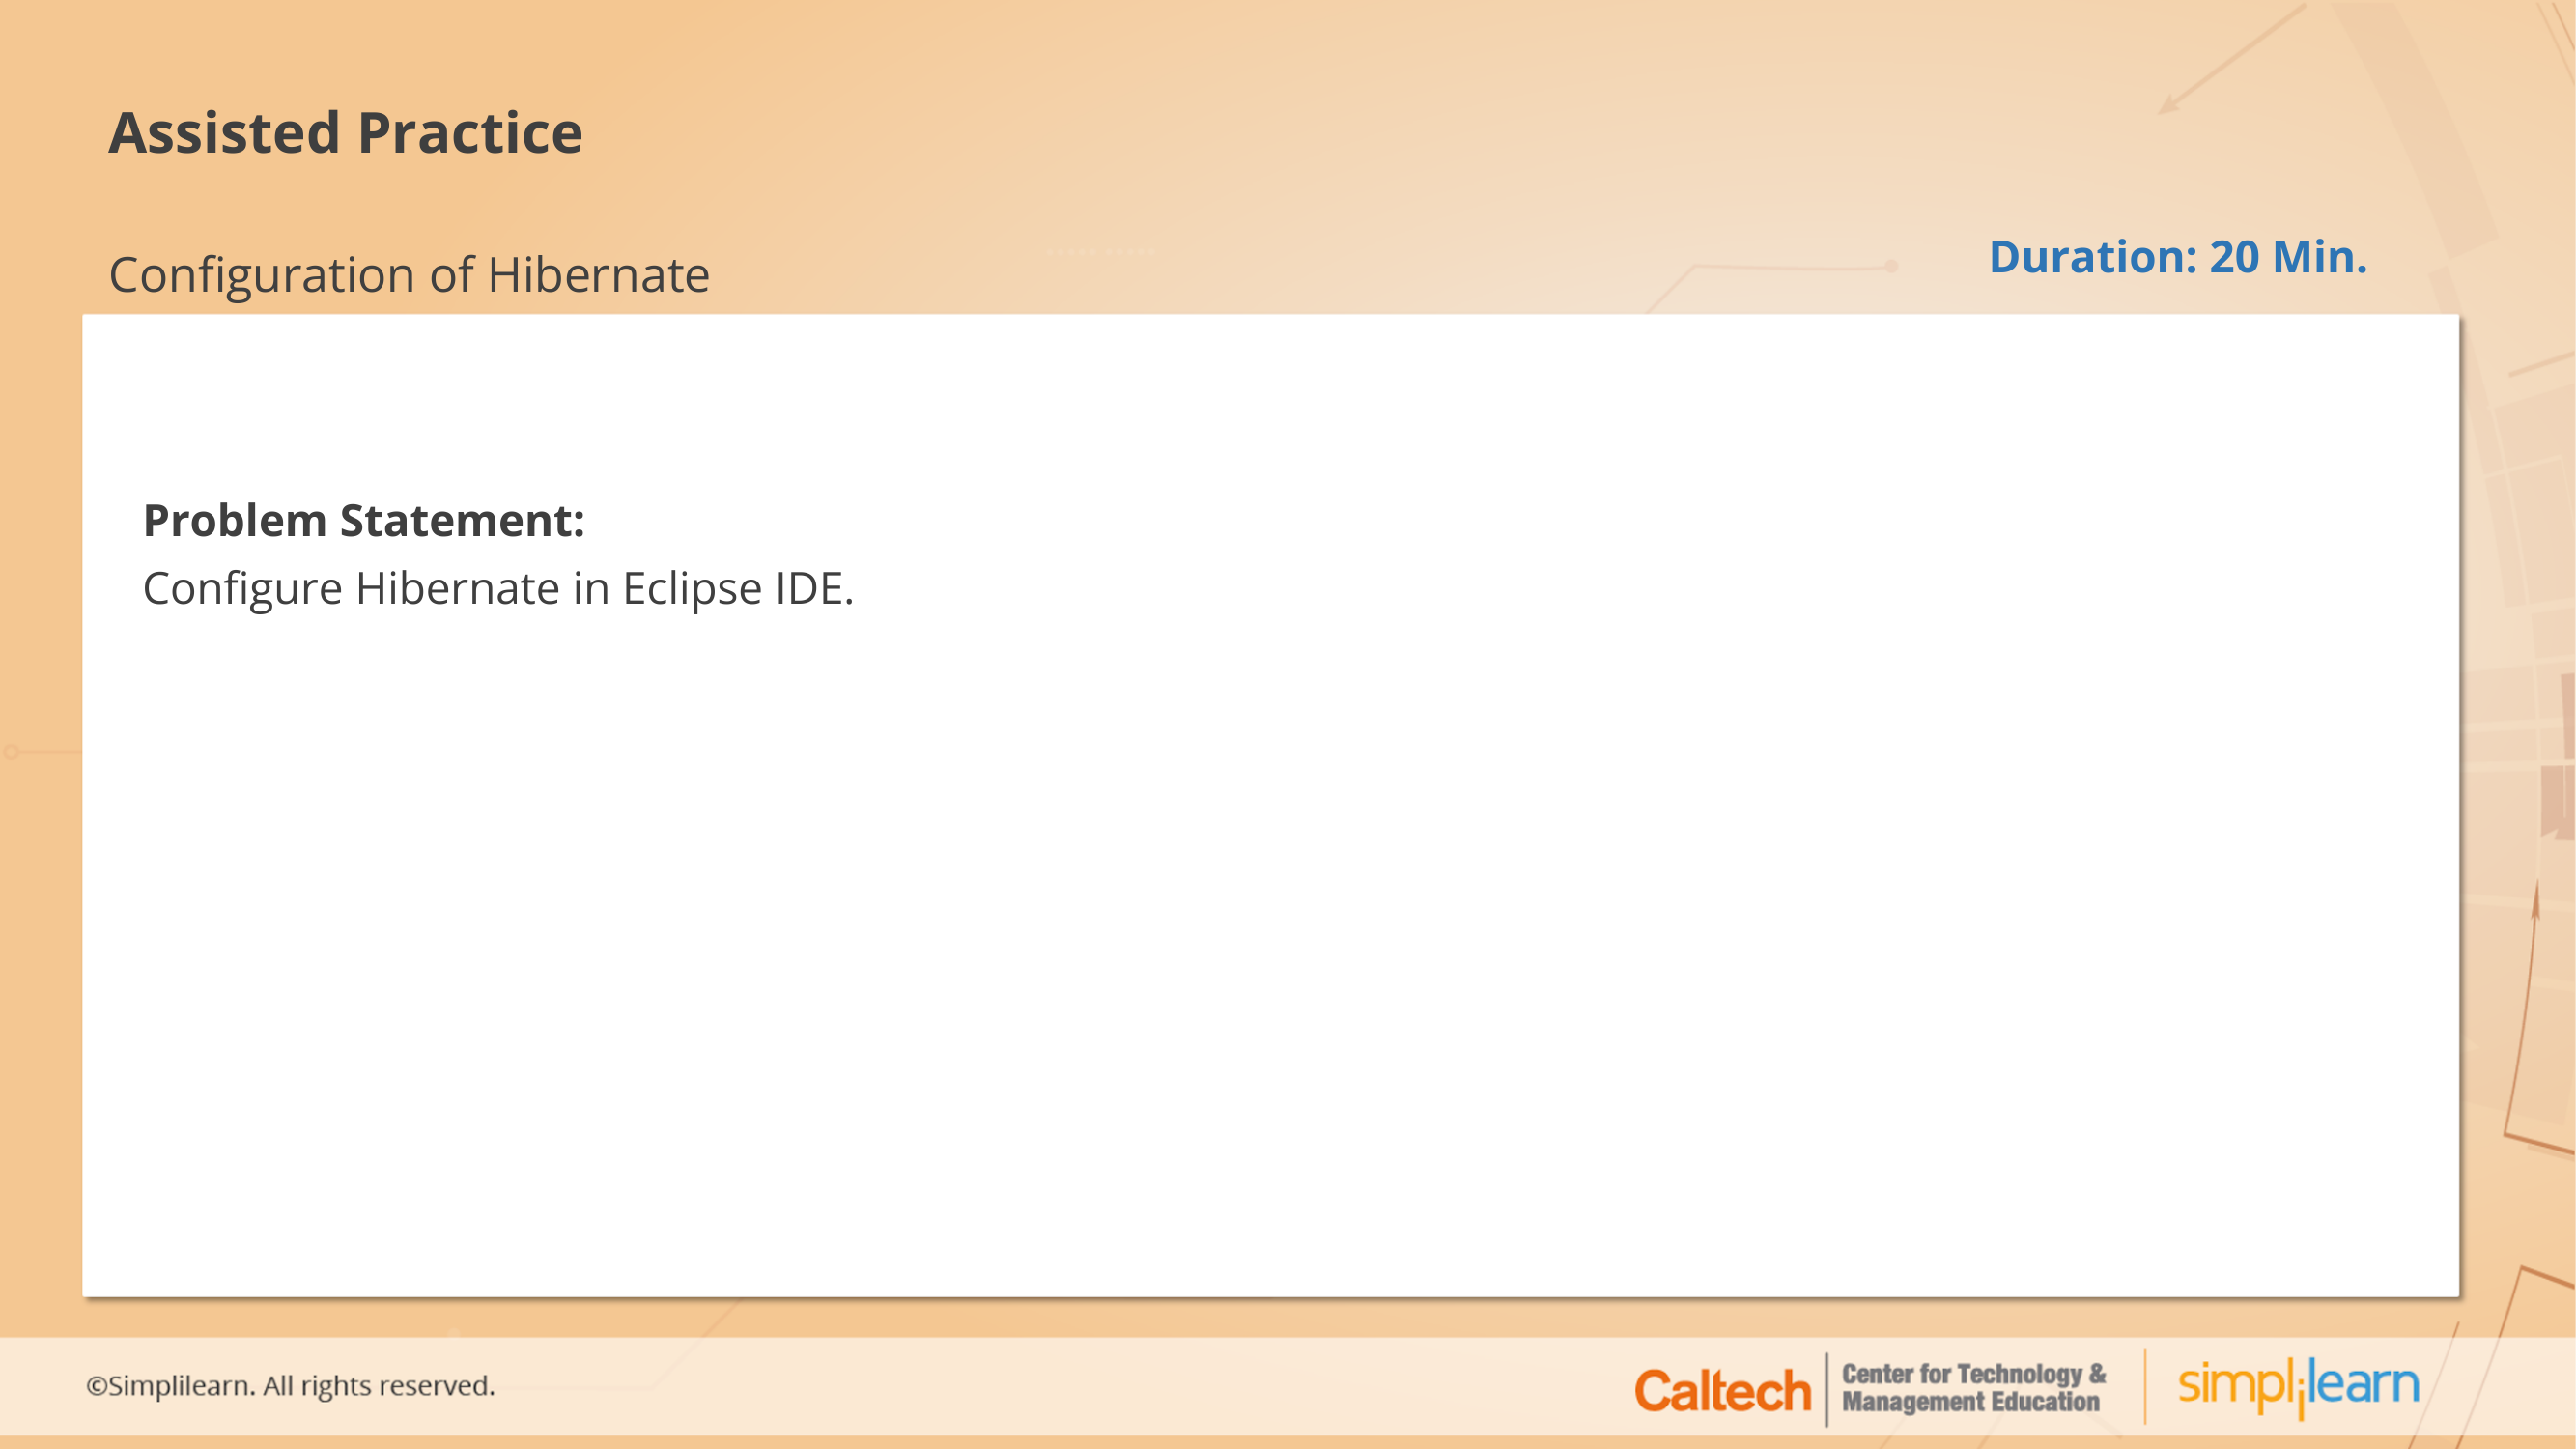

# Assisted Practice
Configuration of Hibernate
Duration: 20 Min.
Problem Statement:
Configure Hibernate in Eclipse IDE.